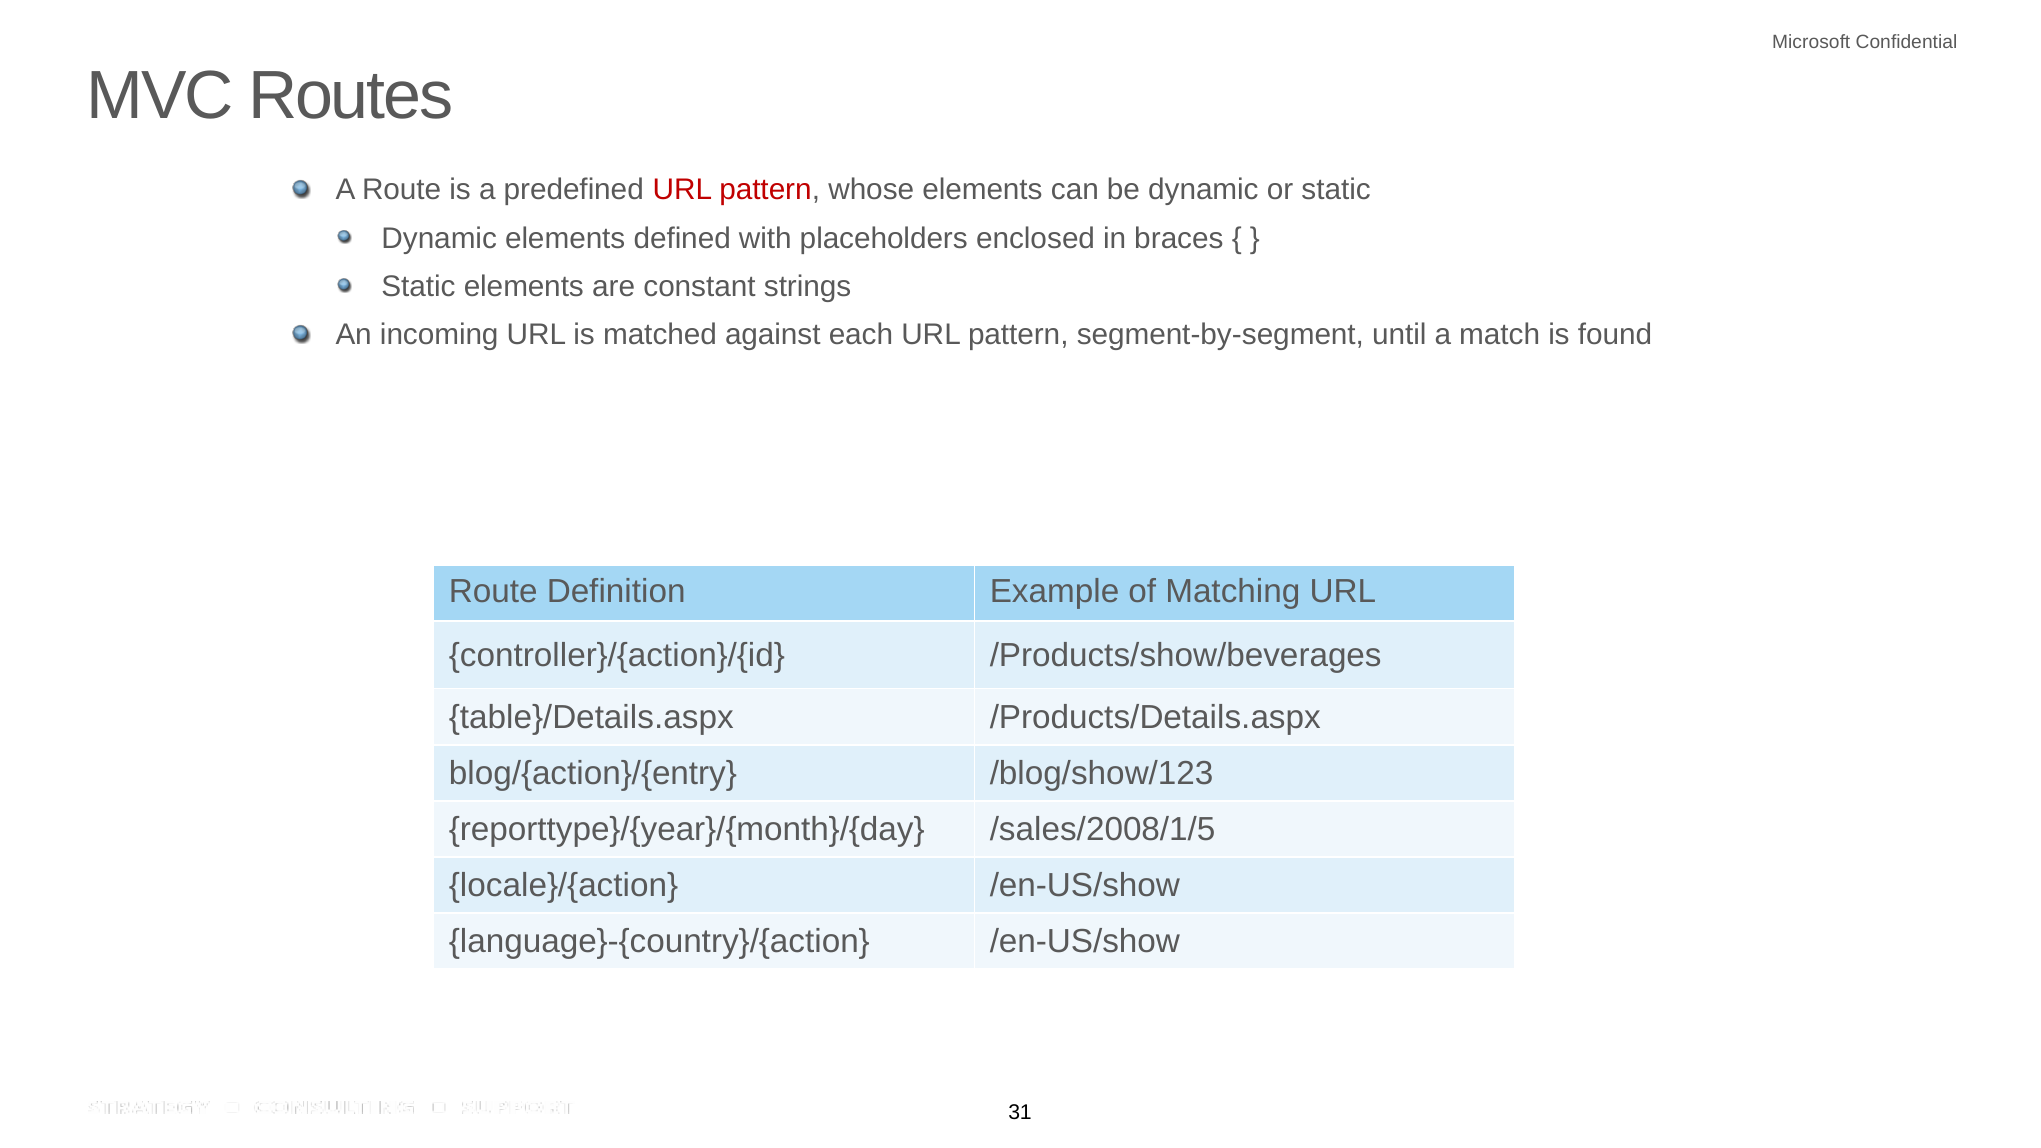

# MVC Routes
A Route is a predefined URL pattern, whose elements can be dynamic or static
Dynamic elements defined with placeholders enclosed in braces { }
Static elements are constant strings
An incoming URL is matched against each URL pattern, segment-by-segment, until a match is found

| Route Definition | Example of Matching URL |
| --- | --- |
| {controller}/{action}/{id} | /Products/show/beverages |
| {table}/Details.aspx | /Products/Details.aspx |
| blog/{action}/{entry} | /blog/show/123 |
| {reporttype}/{year}/{month}/{day} | /sales/2008/1/5 |
| {locale}/{action} | /en-US/show |
| {language}-{country}/{action} | /en-US/show |